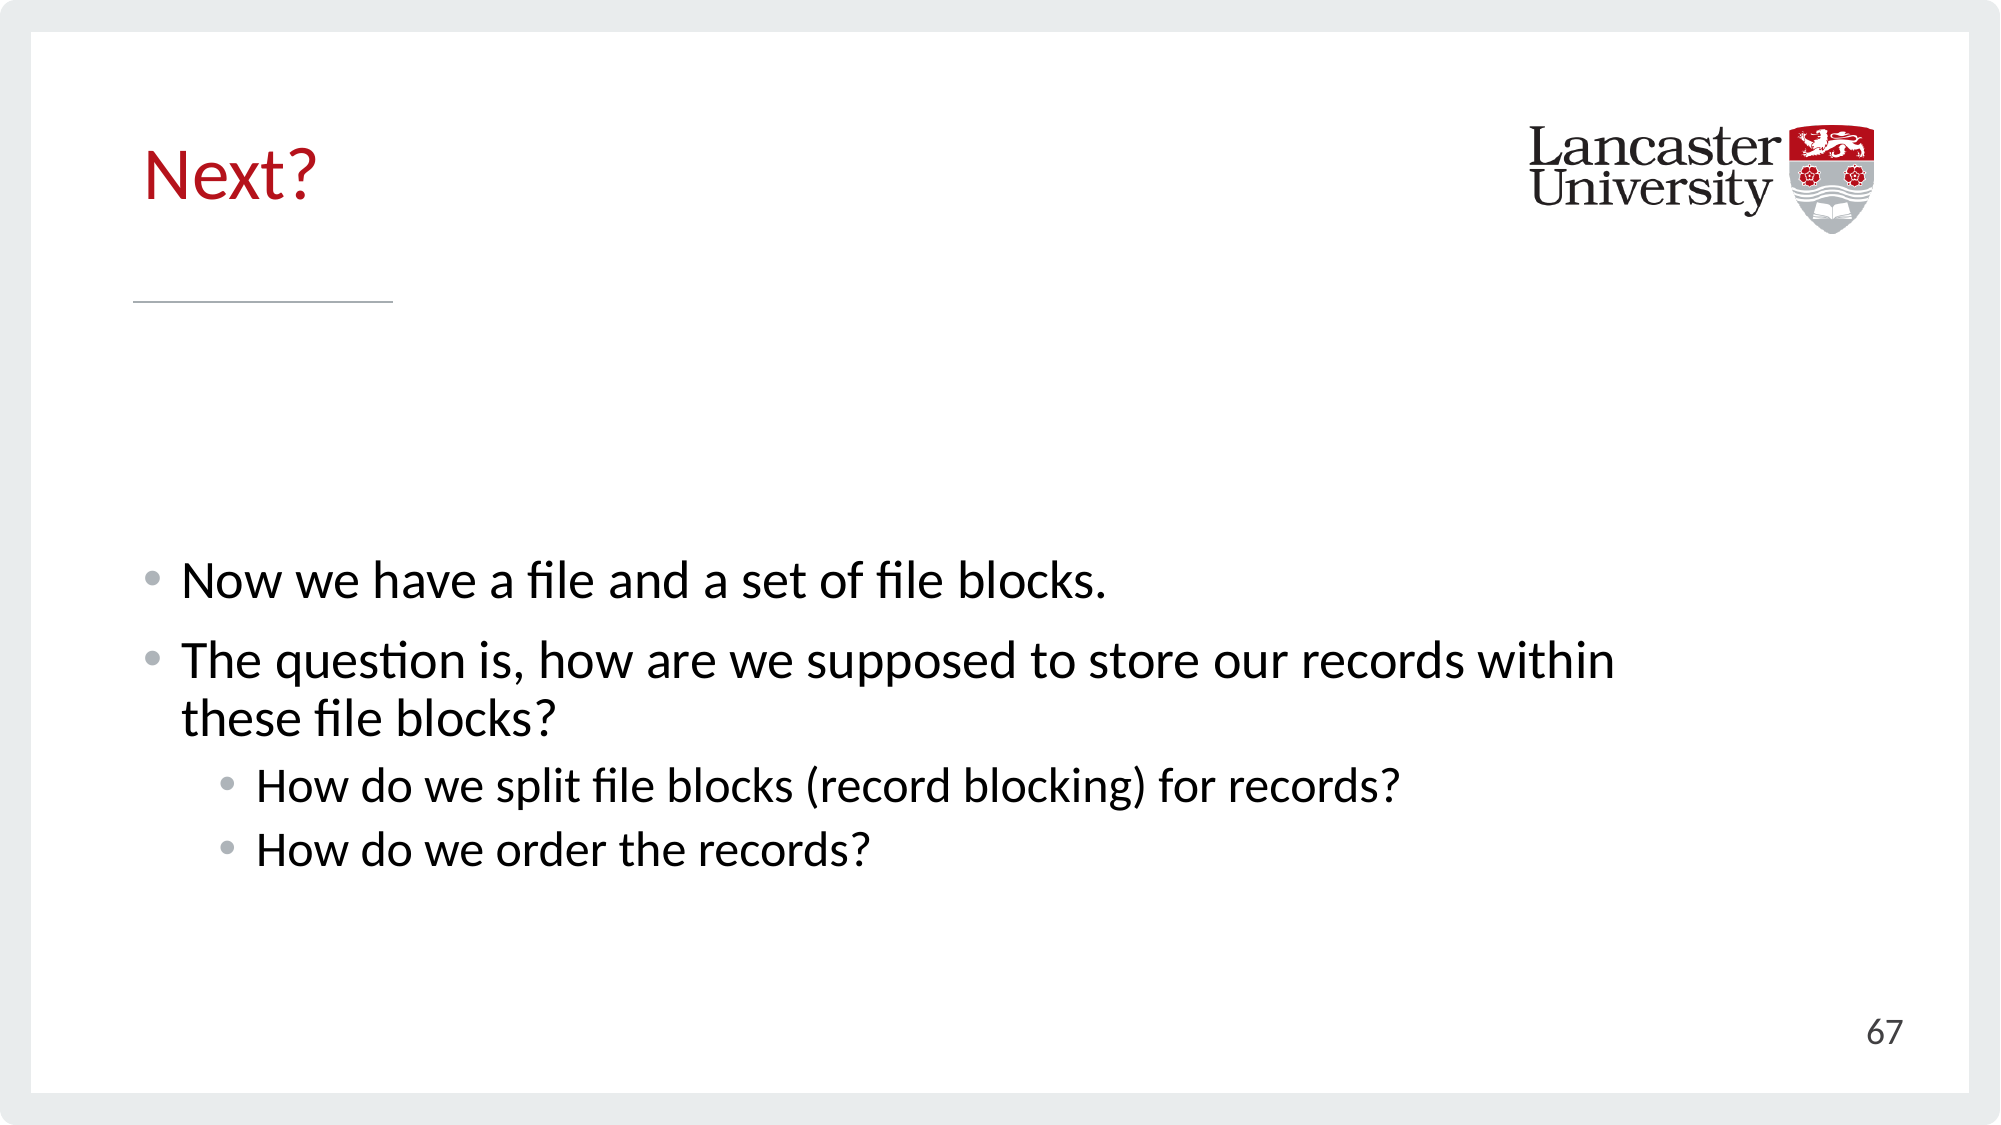

# Next?

Now we have a file and a set of file blocks.
The question is, how are we supposed to store our records within these file blocks?
How do we split file blocks (record blocking) for records?
How do we order the records?
67